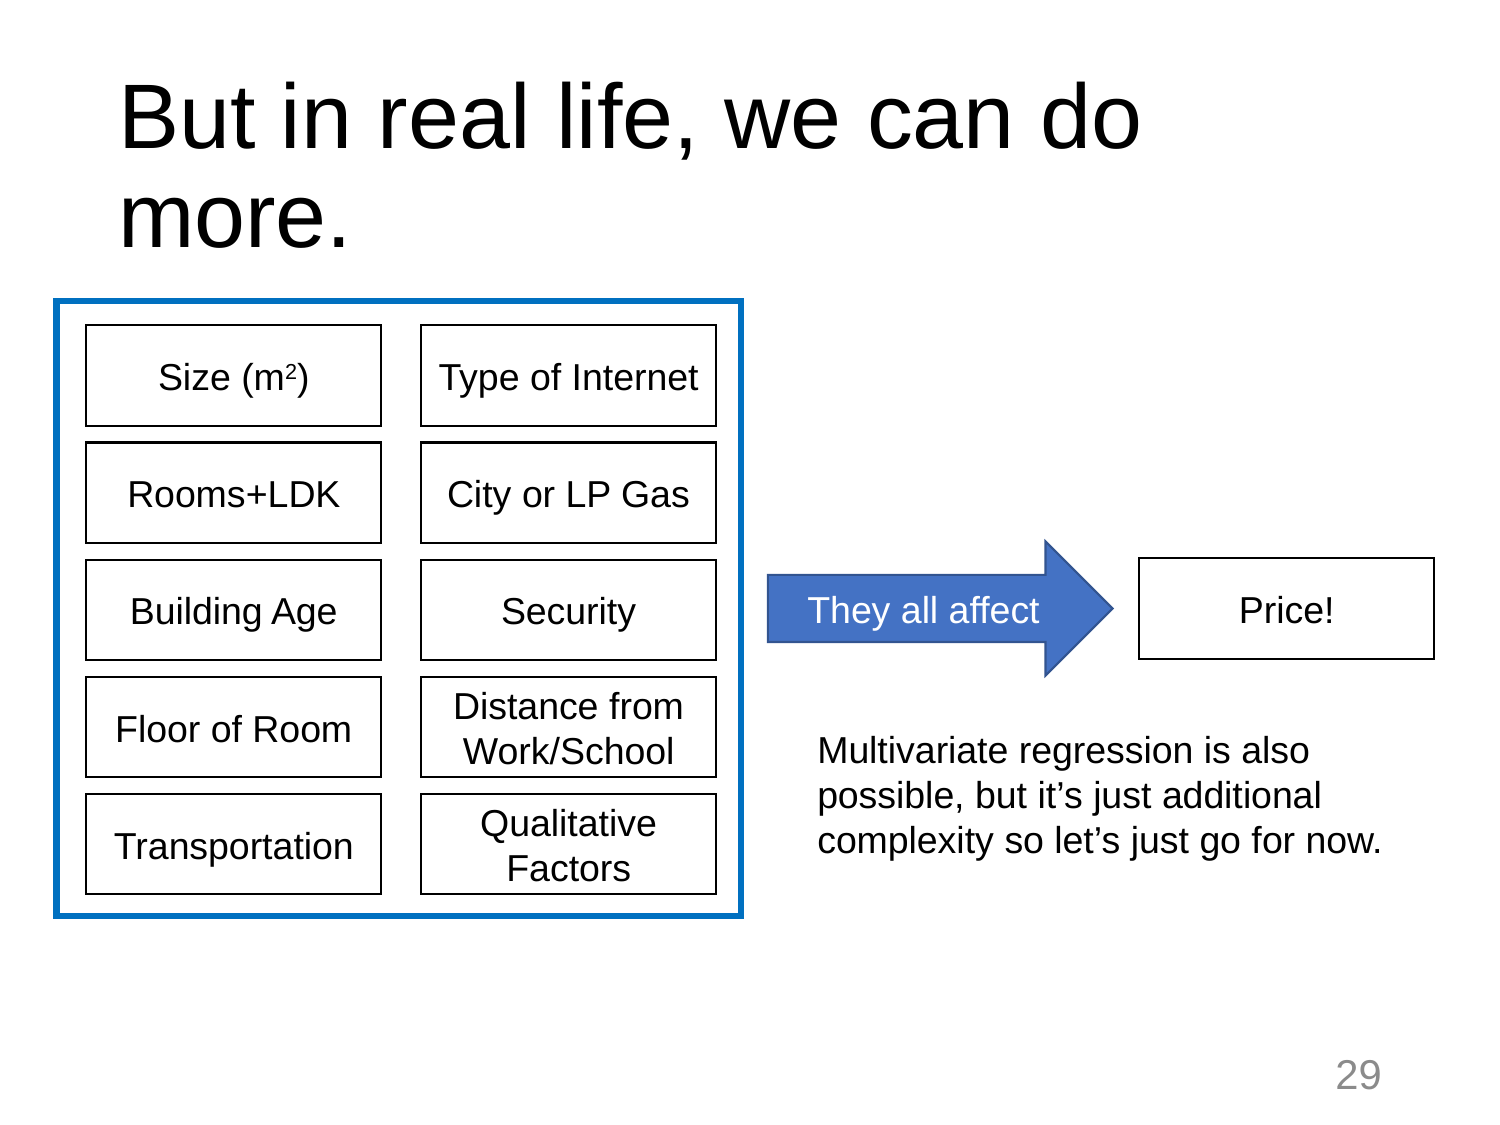

# But in real life, we can do more.

Size (m2)
Type of Internet
Rooms+LDK
City or LP Gas
They all affect
Price!
Building Age
Security
Floor of Room
Distance from Work/School
Multivariate regression is also possible, but it’s just additional complexity so let’s just go for now.
Transportation
Qualitative Factors
29